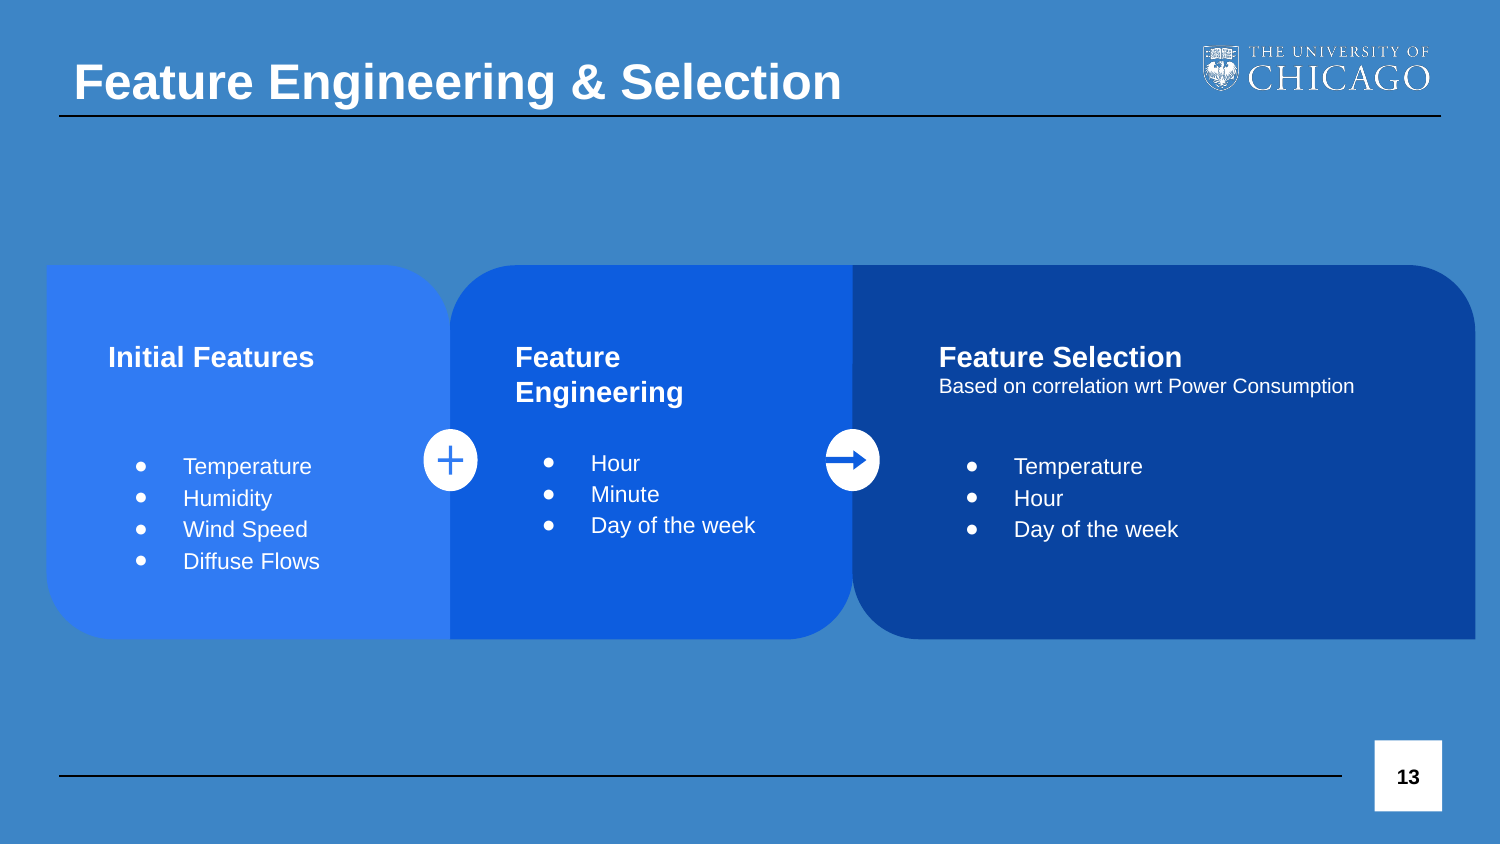

Feature Engineering & Selection

Initial Features
Temperature
Humidity
Wind Speed
Diffuse Flows

Feature Engineering

Feature Selection
Based on correlation wrt Power Consumption
Temperature
Hour
Day of the week

Hour
Minute
Day of the week

13